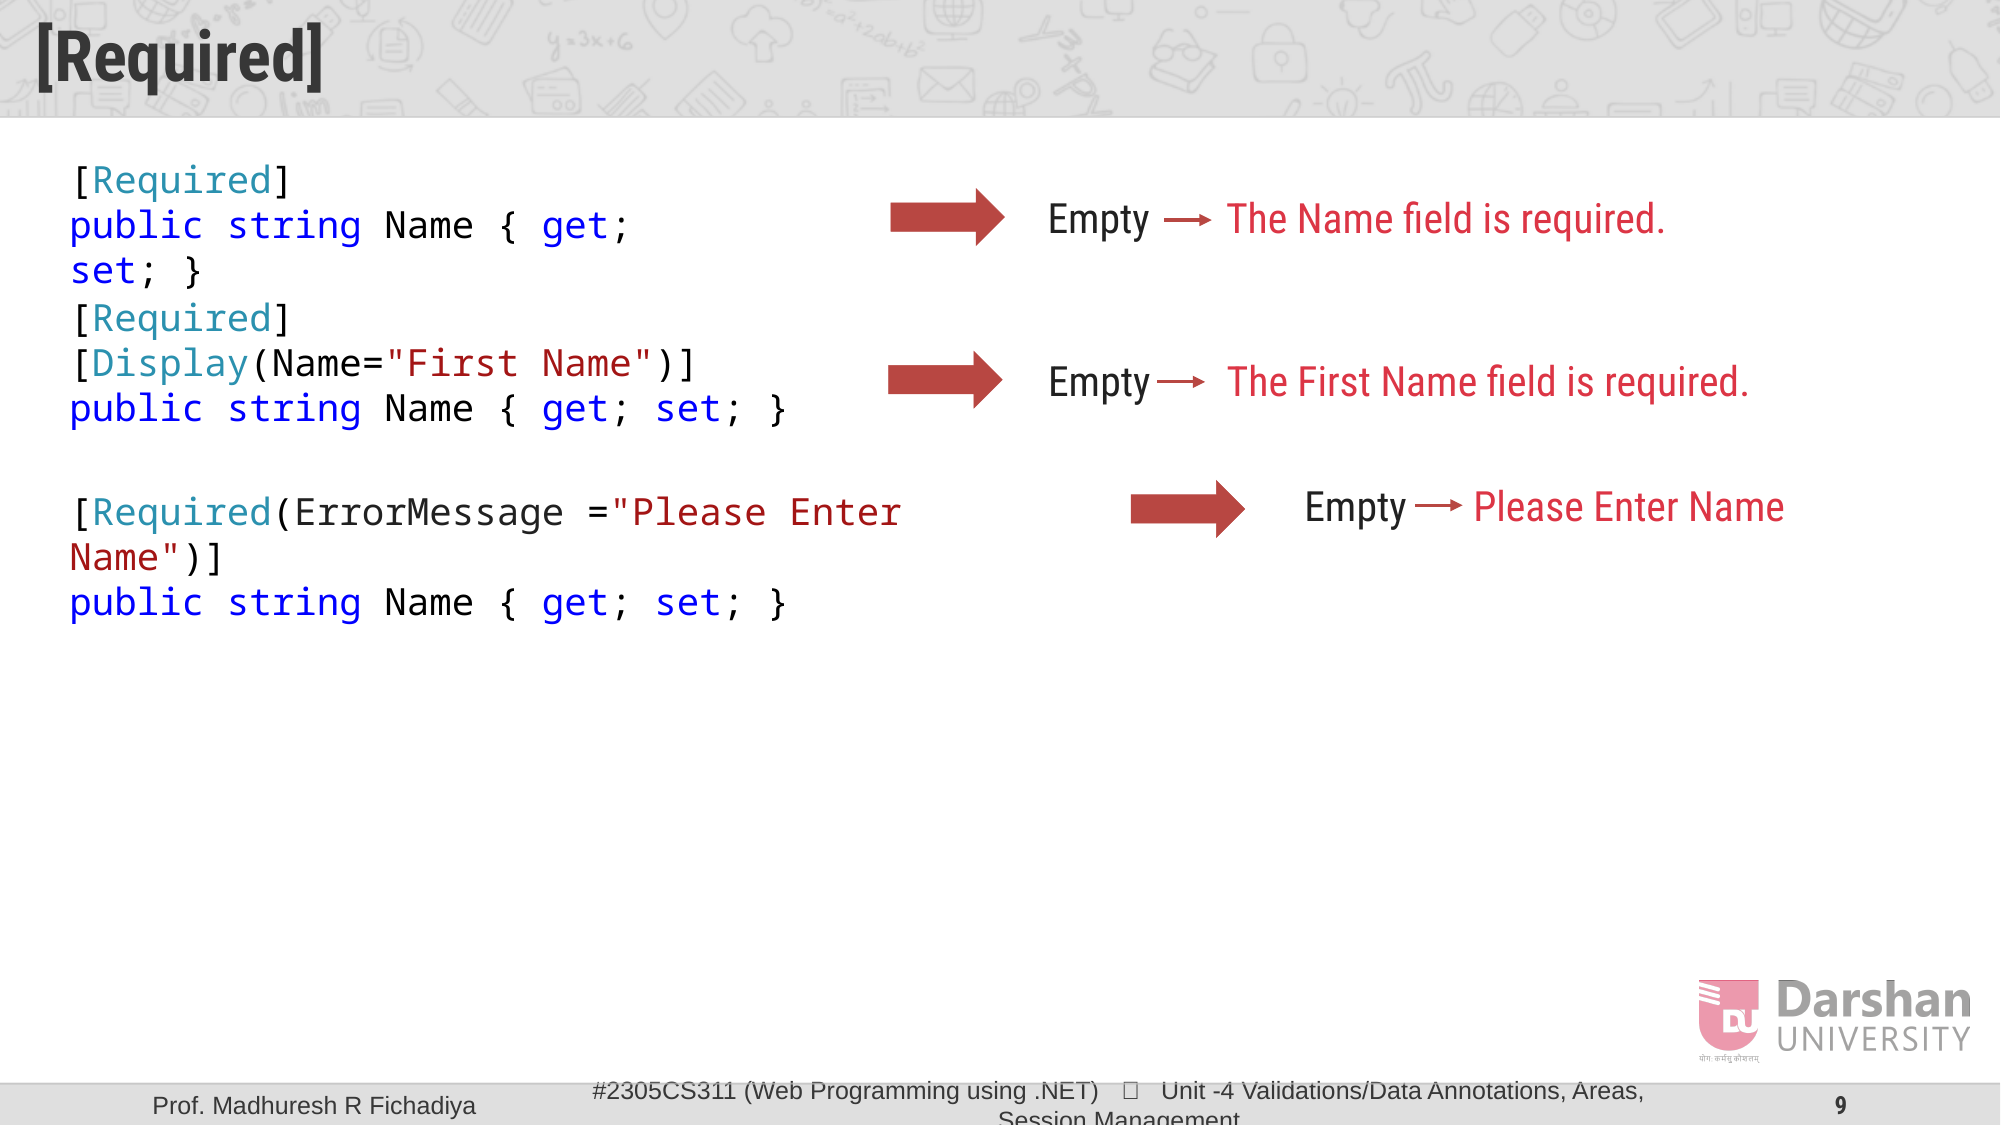

# [Required]
[Required]
public string Name { get; set; }
Empty        The Name field is required.

[Required]
[Display(Name="First Name")]
public string Name { get; set; }
Empty        The First Name field is required.

Empty       Please Enter Name
[Required(ErrorMessage ="Please Enter Name")]
public string Name { get; set; }